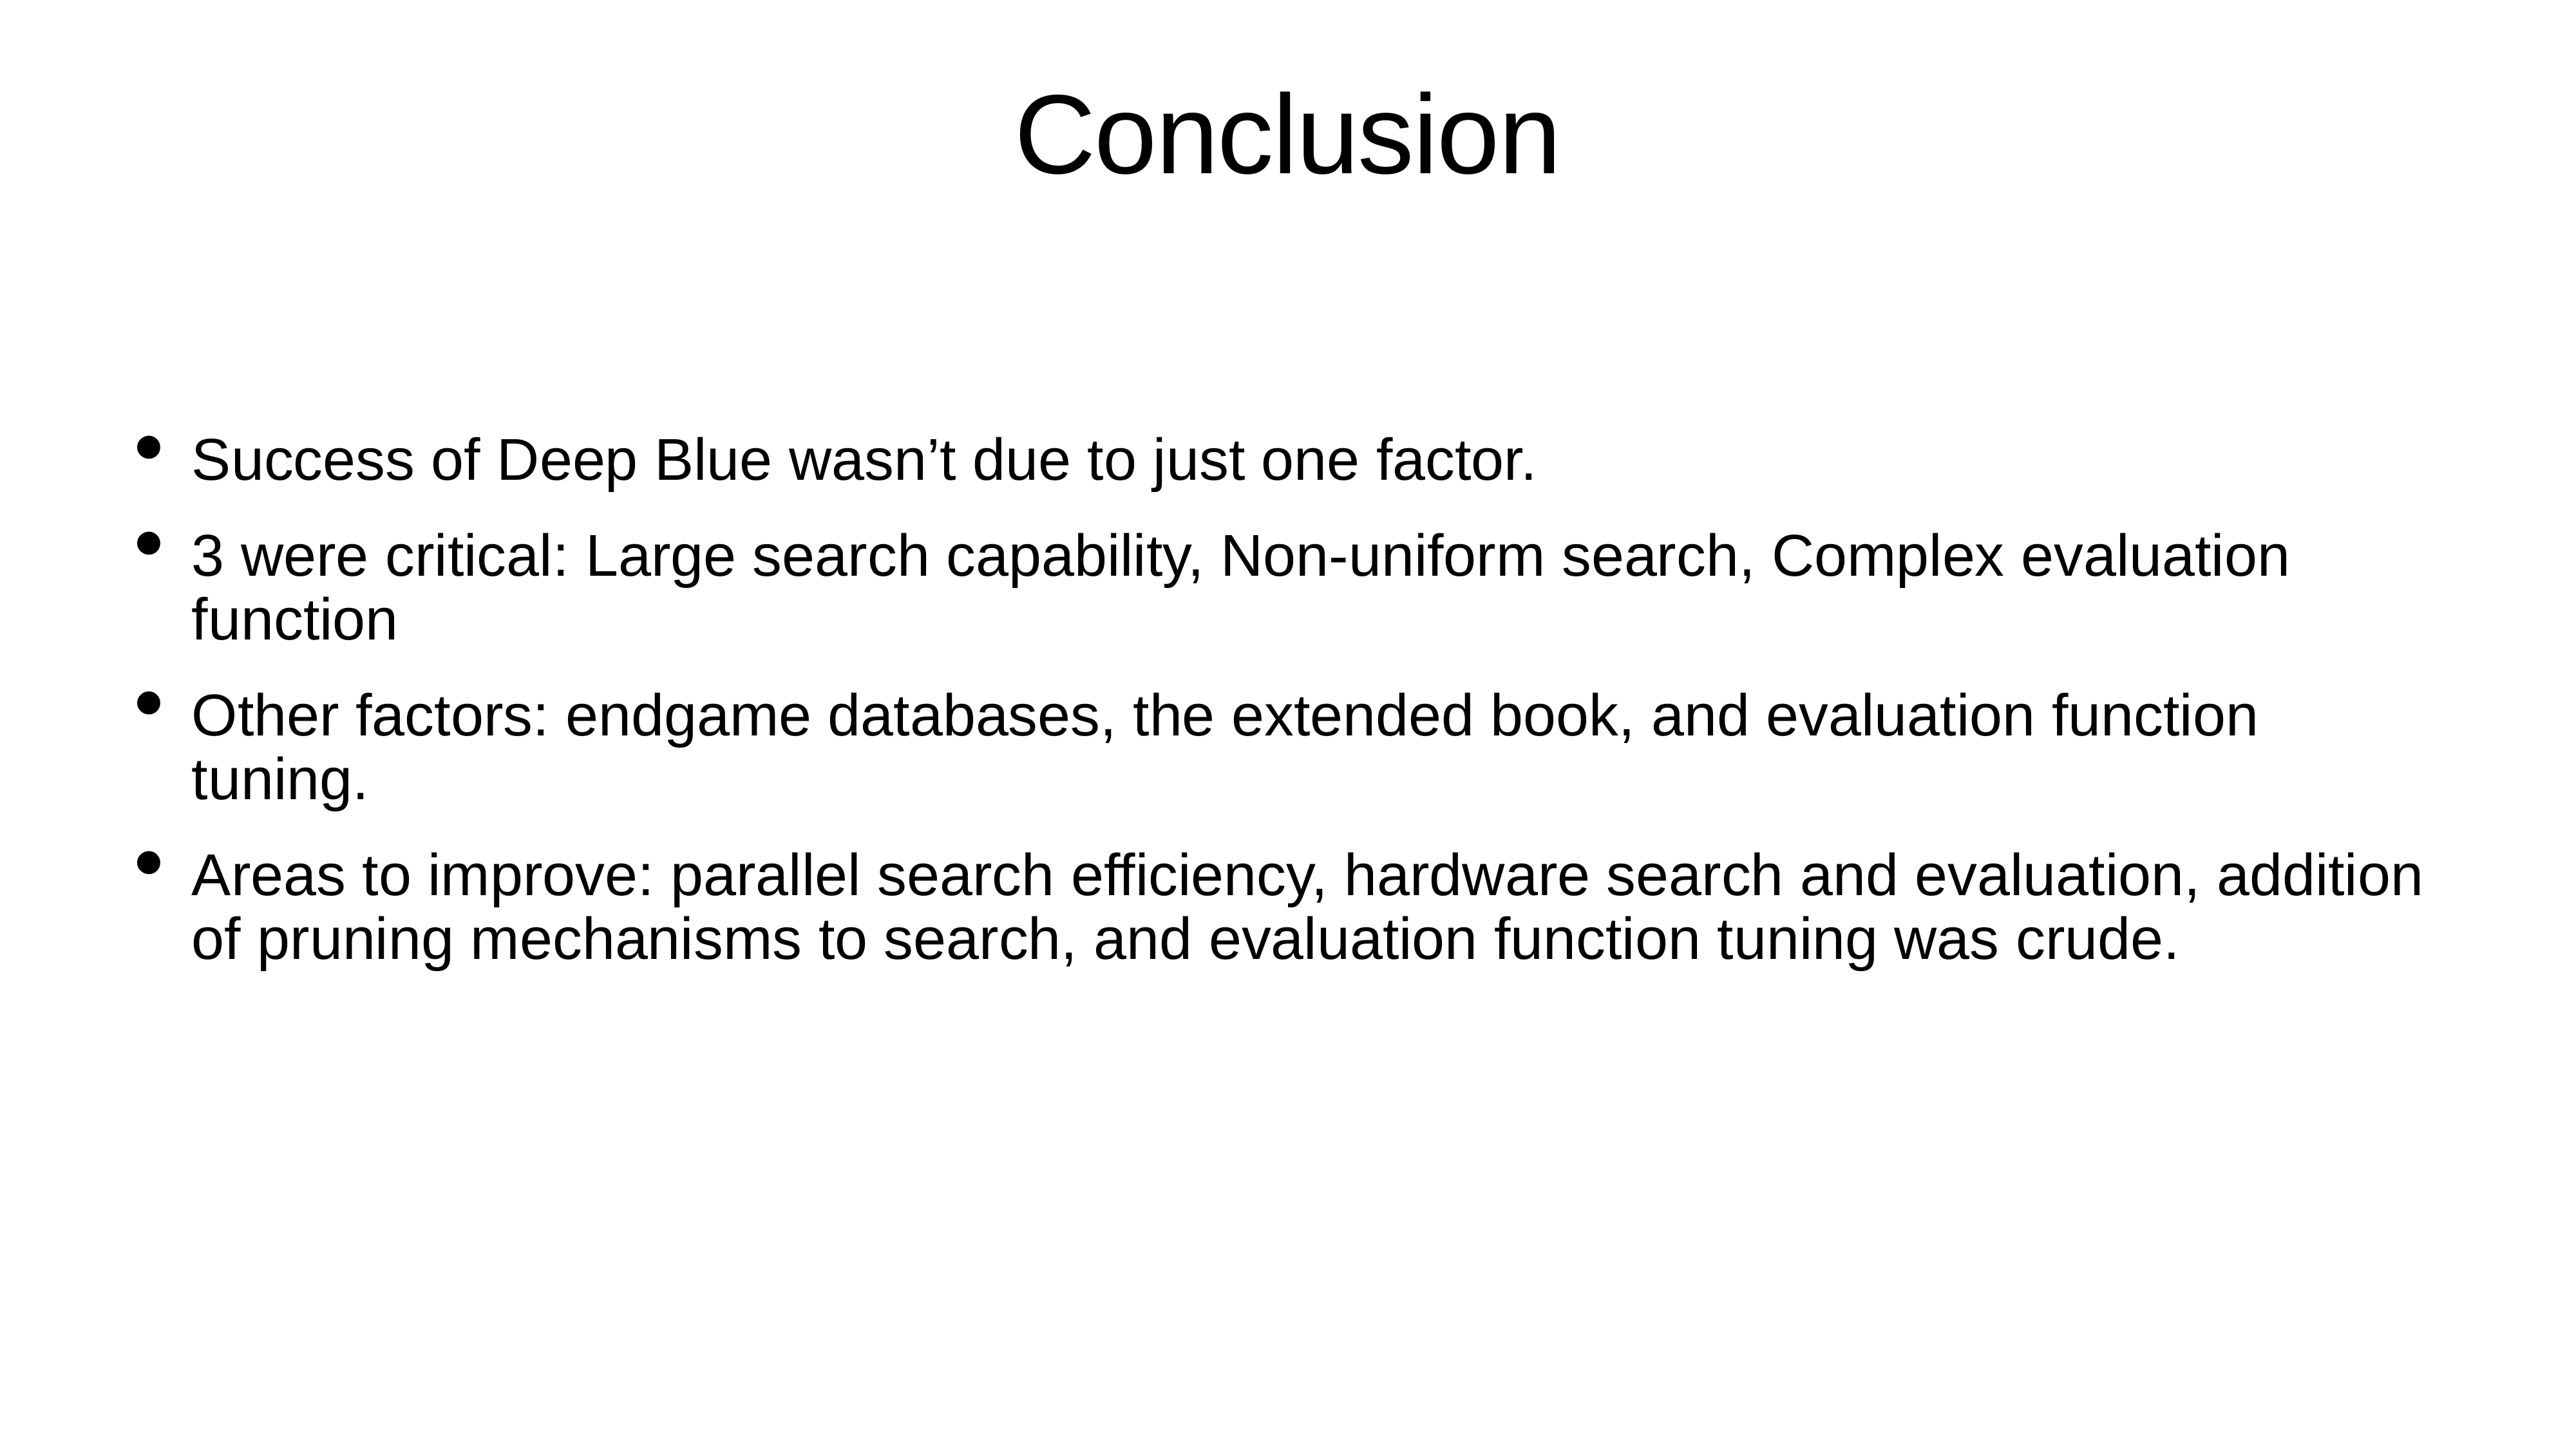

# Conclusion
Success of Deep Blue wasn’t due to just one factor.
3 were critical: Large search capability, Non-uniform search, Complex evaluation function
Other factors: endgame databases, the extended book, and evaluation function tuning.
Areas to improve: parallel search efficiency, hardware search and evaluation, addition of pruning mechanisms to search, and evaluation function tuning was crude.